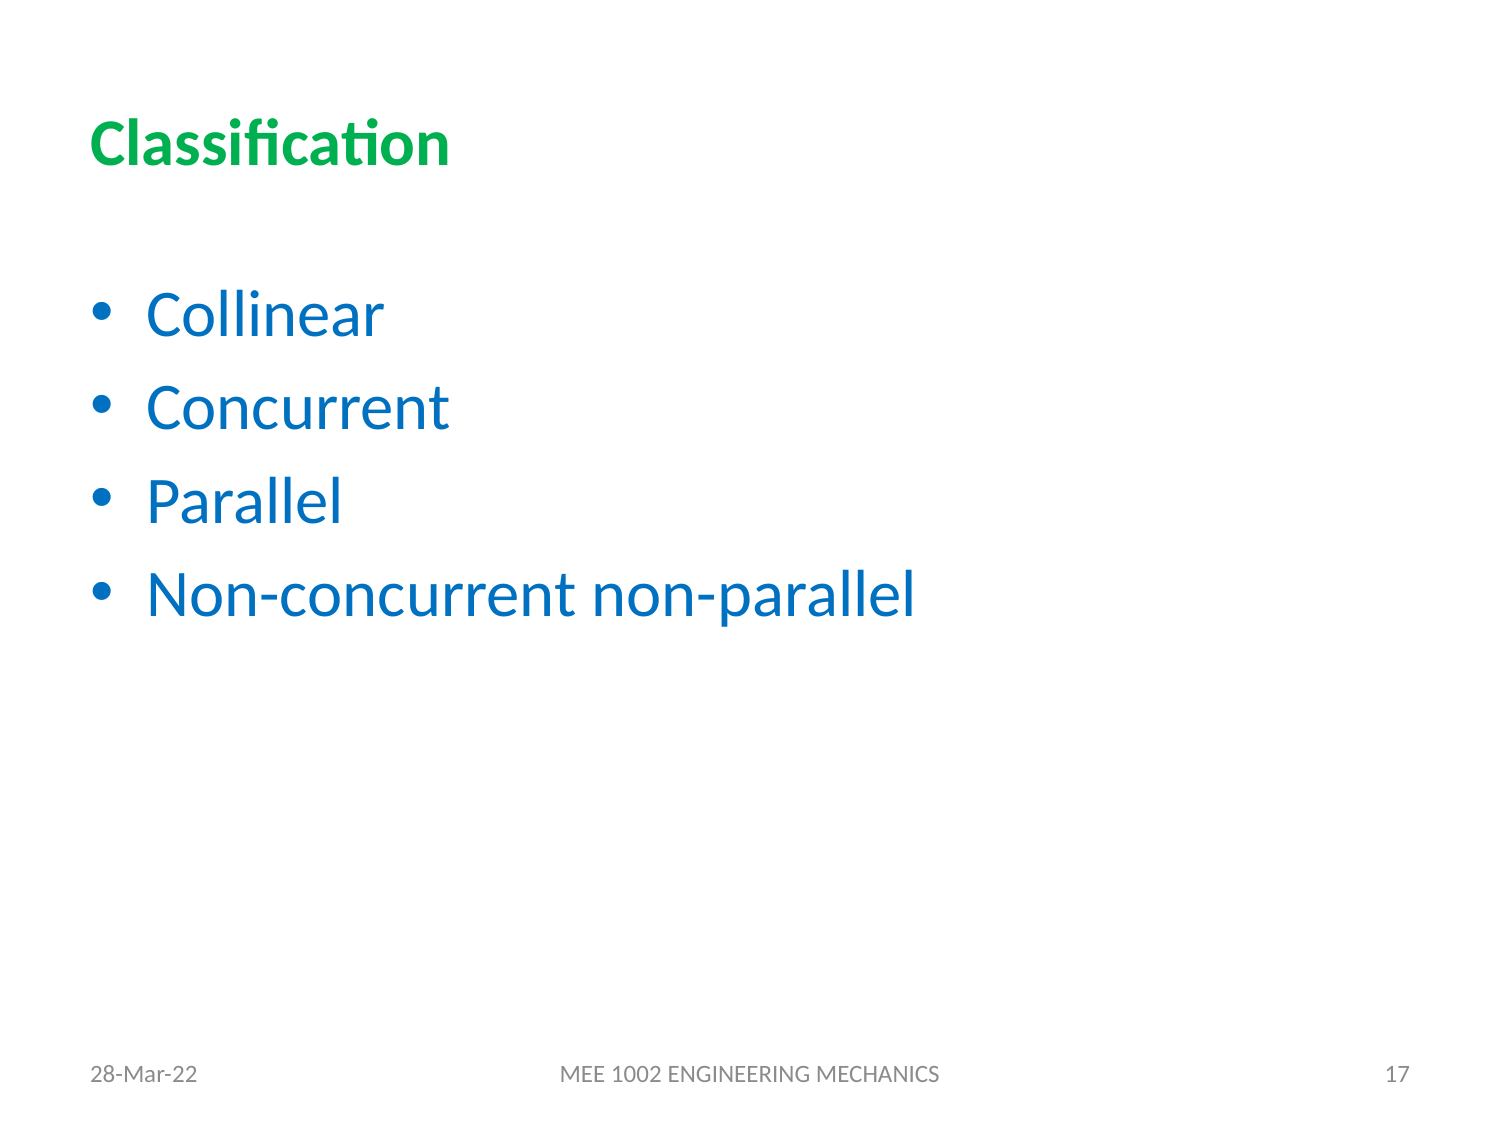

# Classification
Collinear
Concurrent
Parallel
Non-concurrent non-parallel

28-Mar-22
MEE 1002 ENGINEERING MECHANICS
17